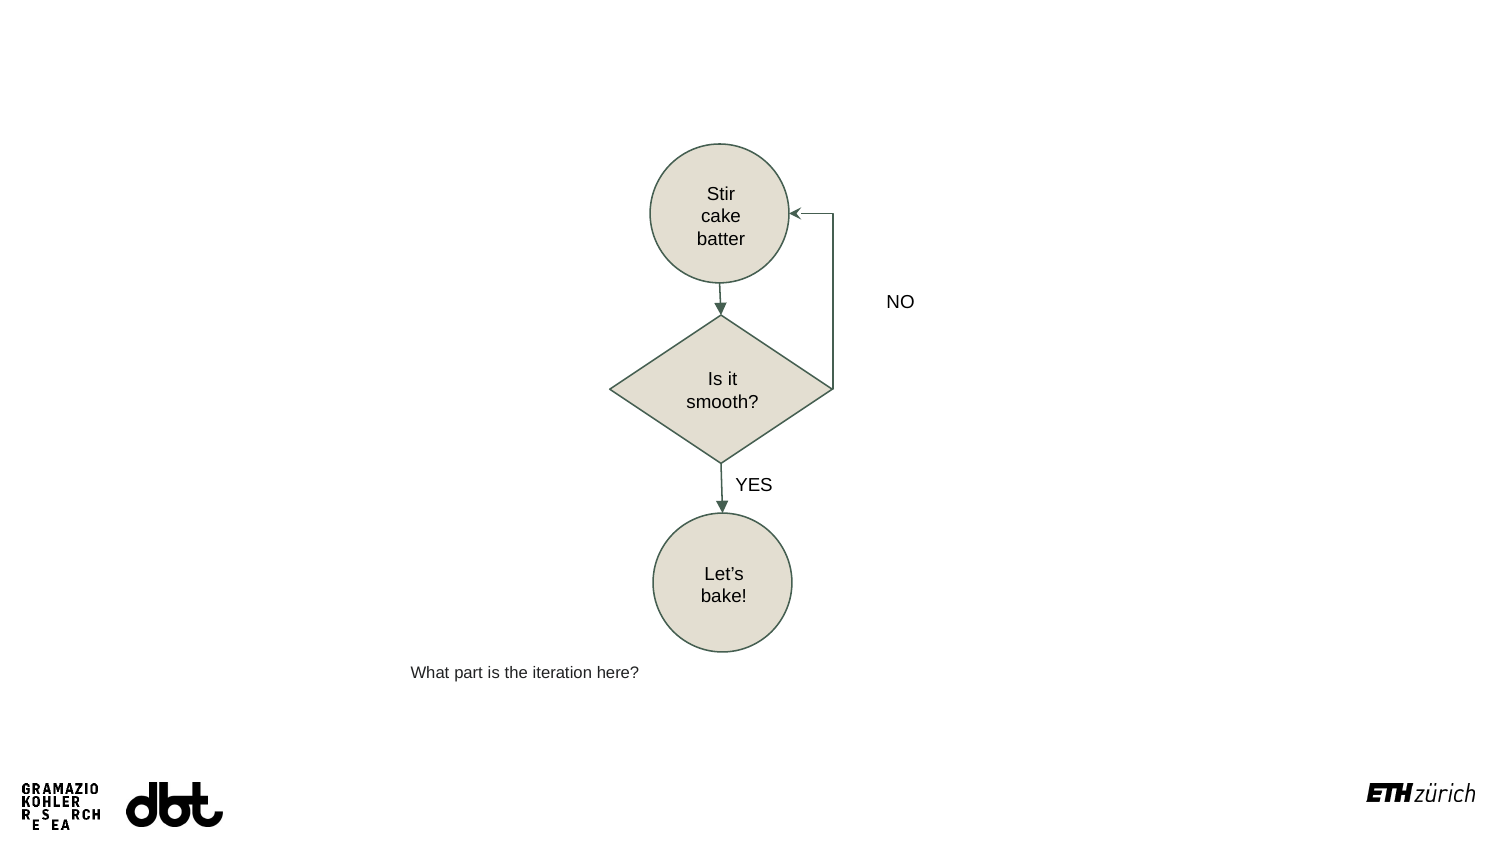

Stir cake batter
NO

Is it smooth?
YES

Let’s bake!
What part is the iteration here?